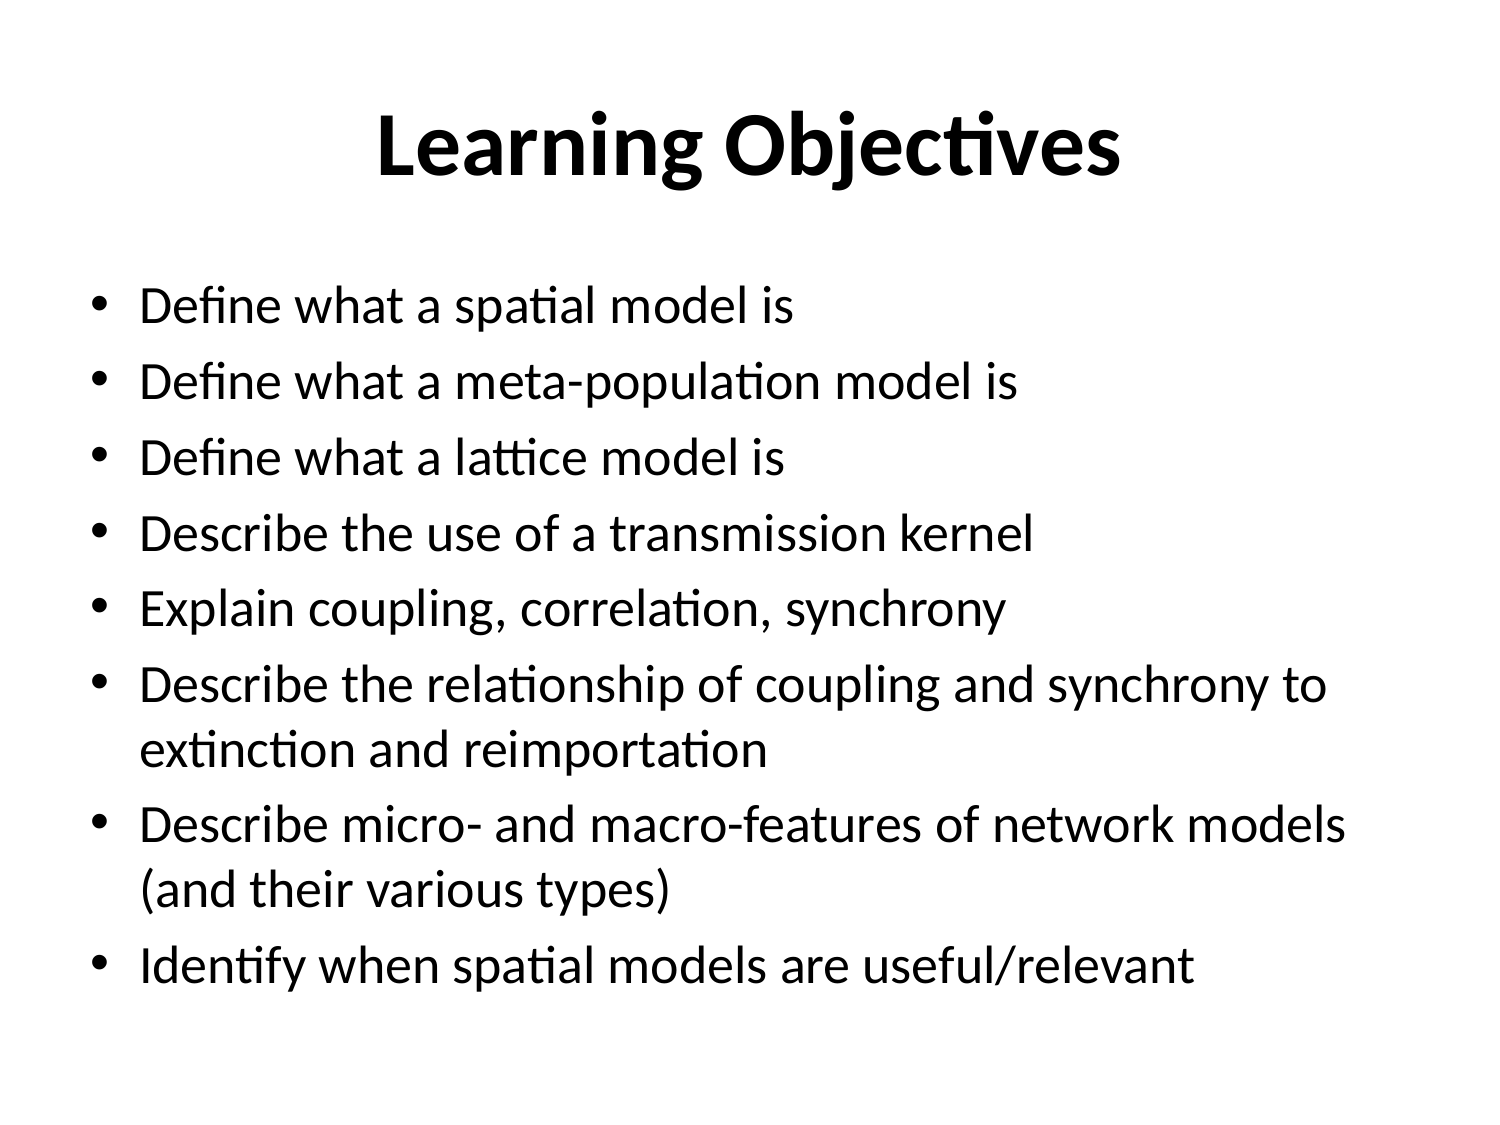

# Learning Objectives
Define what a spatial model is
Define what a meta-population model is
Define what a lattice model is
Describe the use of a transmission kernel
Explain coupling, correlation, synchrony
Describe the relationship of coupling and synchrony to extinction and reimportation
Describe micro- and macro-features of network models (and their various types)
Identify when spatial models are useful/relevant